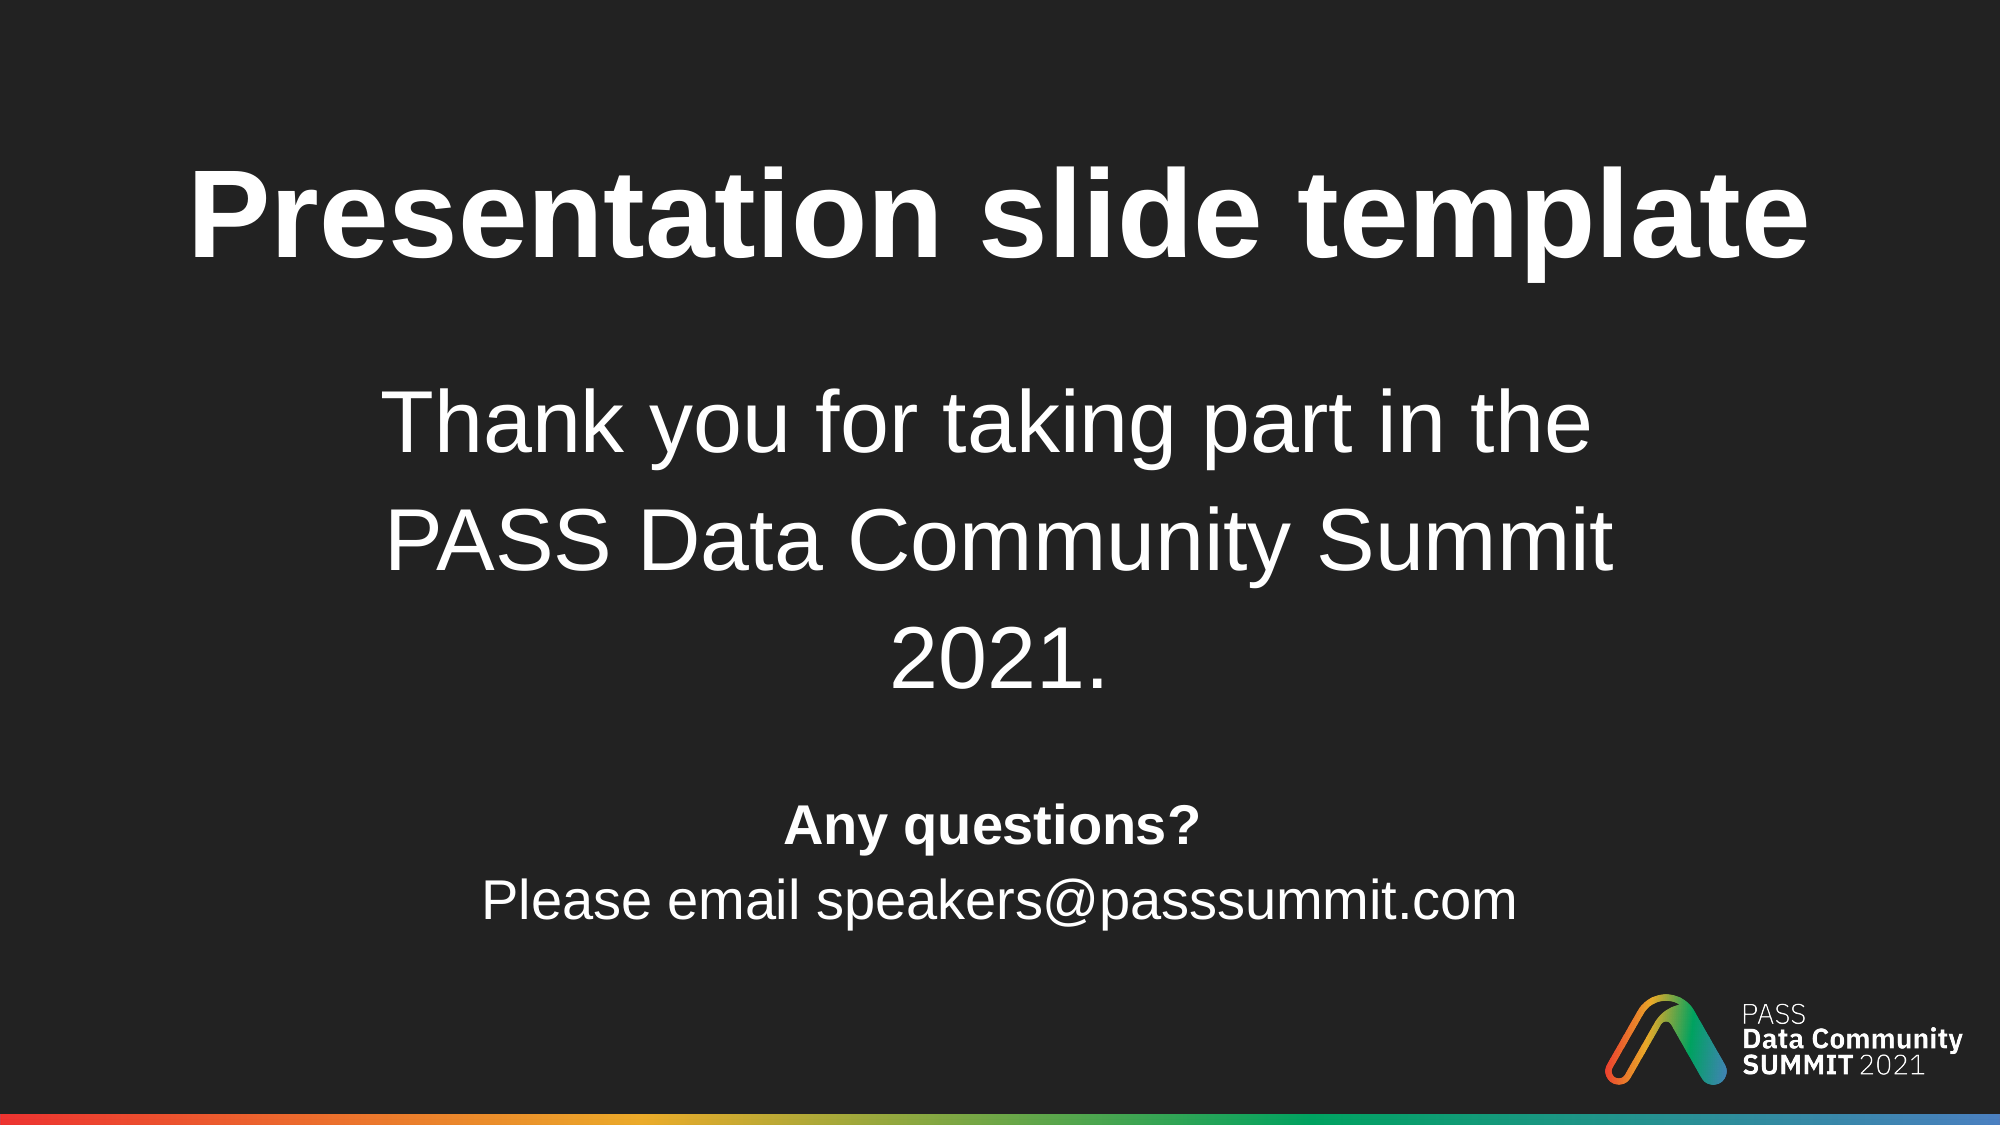

# Presentation slide template
Thank you for taking part in the
PASS Data Community Summit 2021.

Any questions?
Please email speakers@passsummit.com